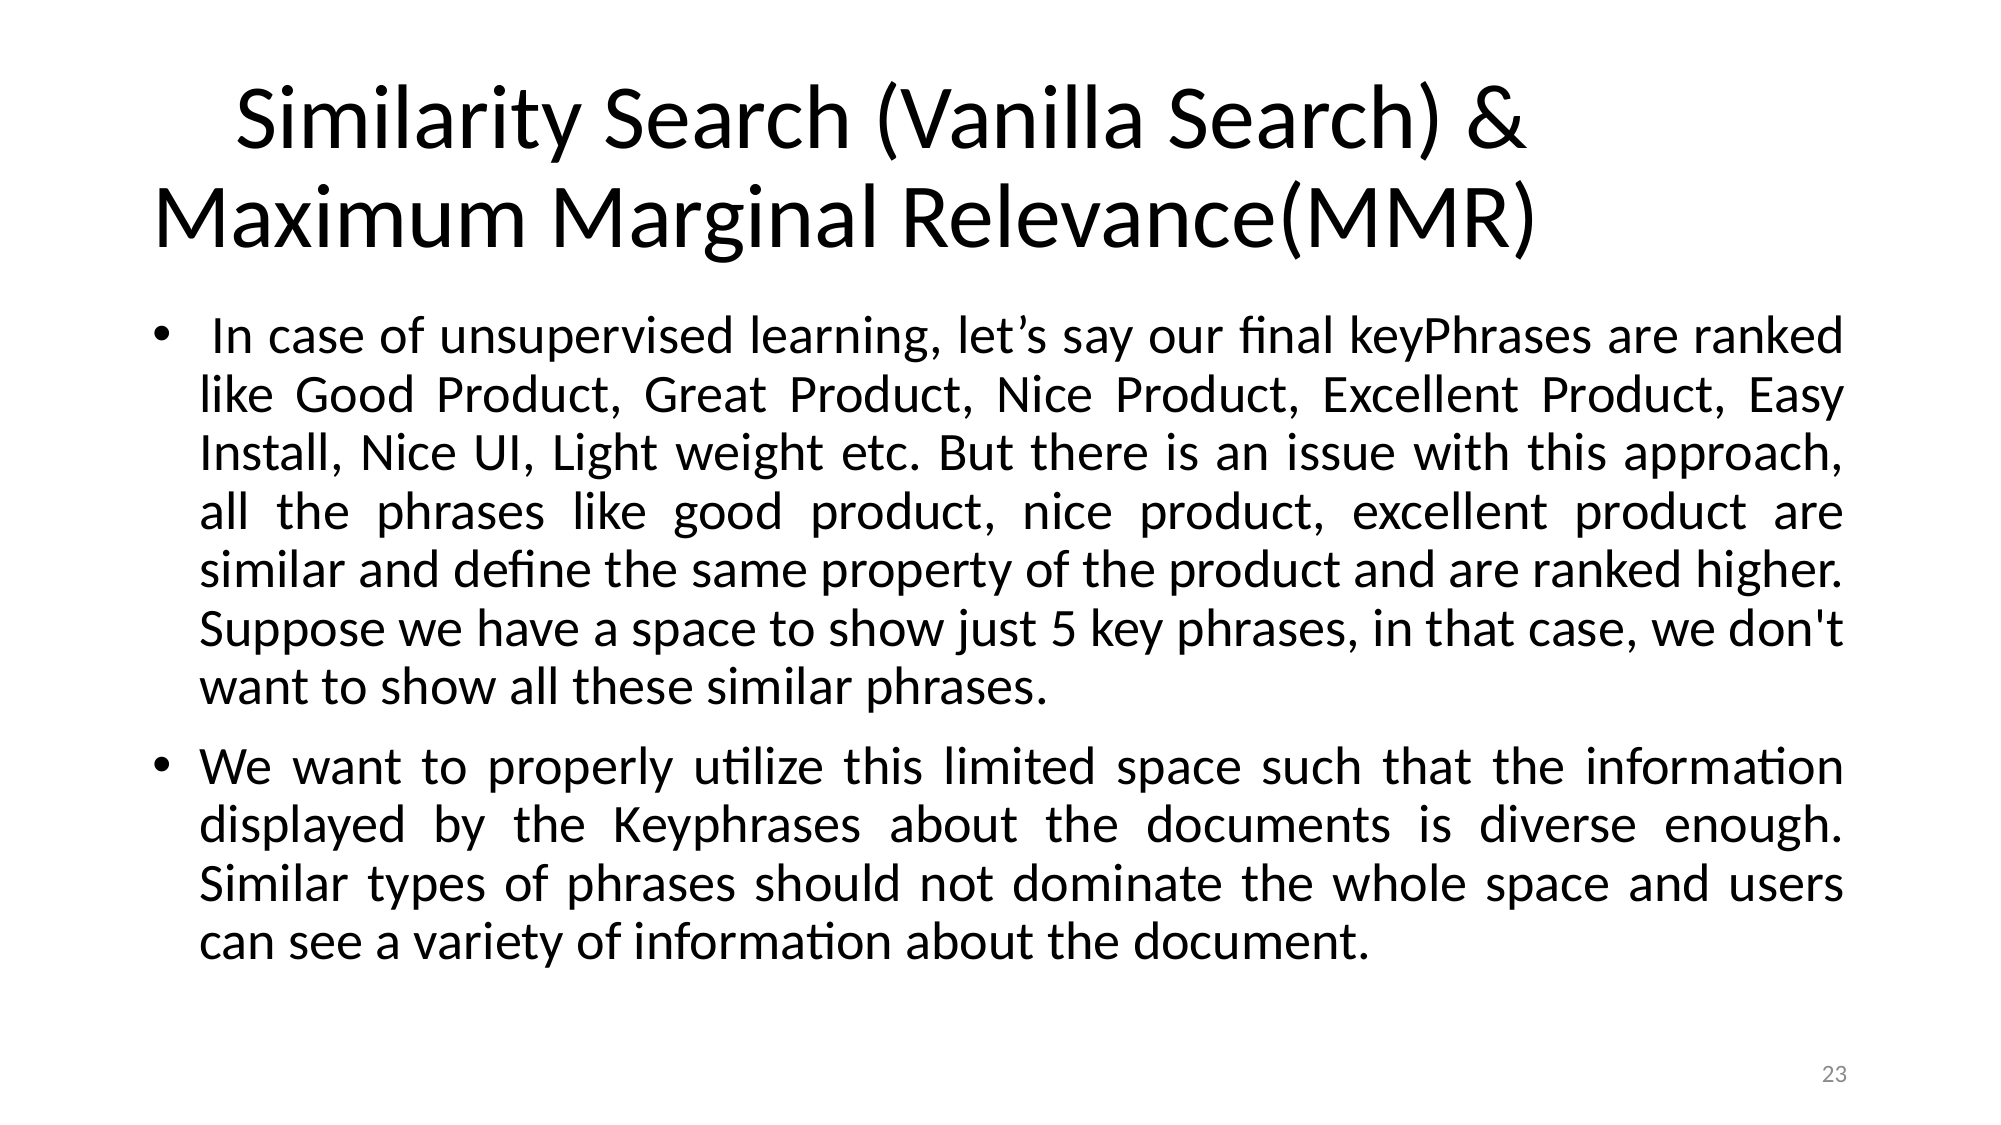

# Similarity Search (Vanilla Search) & Maximum Marginal Relevance(MMR)
 In case of unsupervised learning, let’s say our final keyPhrases are ranked like Good Product, Great Product, Nice Product, Excellent Product, Easy Install, Nice UI, Light weight etc. But there is an issue with this approach, all the phrases like good product, nice product, excellent product are similar and define the same property of the product and are ranked higher. Suppose we have a space to show just 5 key phrases, in that case, we don't want to show all these similar phrases.
We want to properly utilize this limited space such that the information displayed by the Keyphrases about the documents is diverse enough. Similar types of phrases should not dominate the whole space and users can see a variety of information about the document.

23